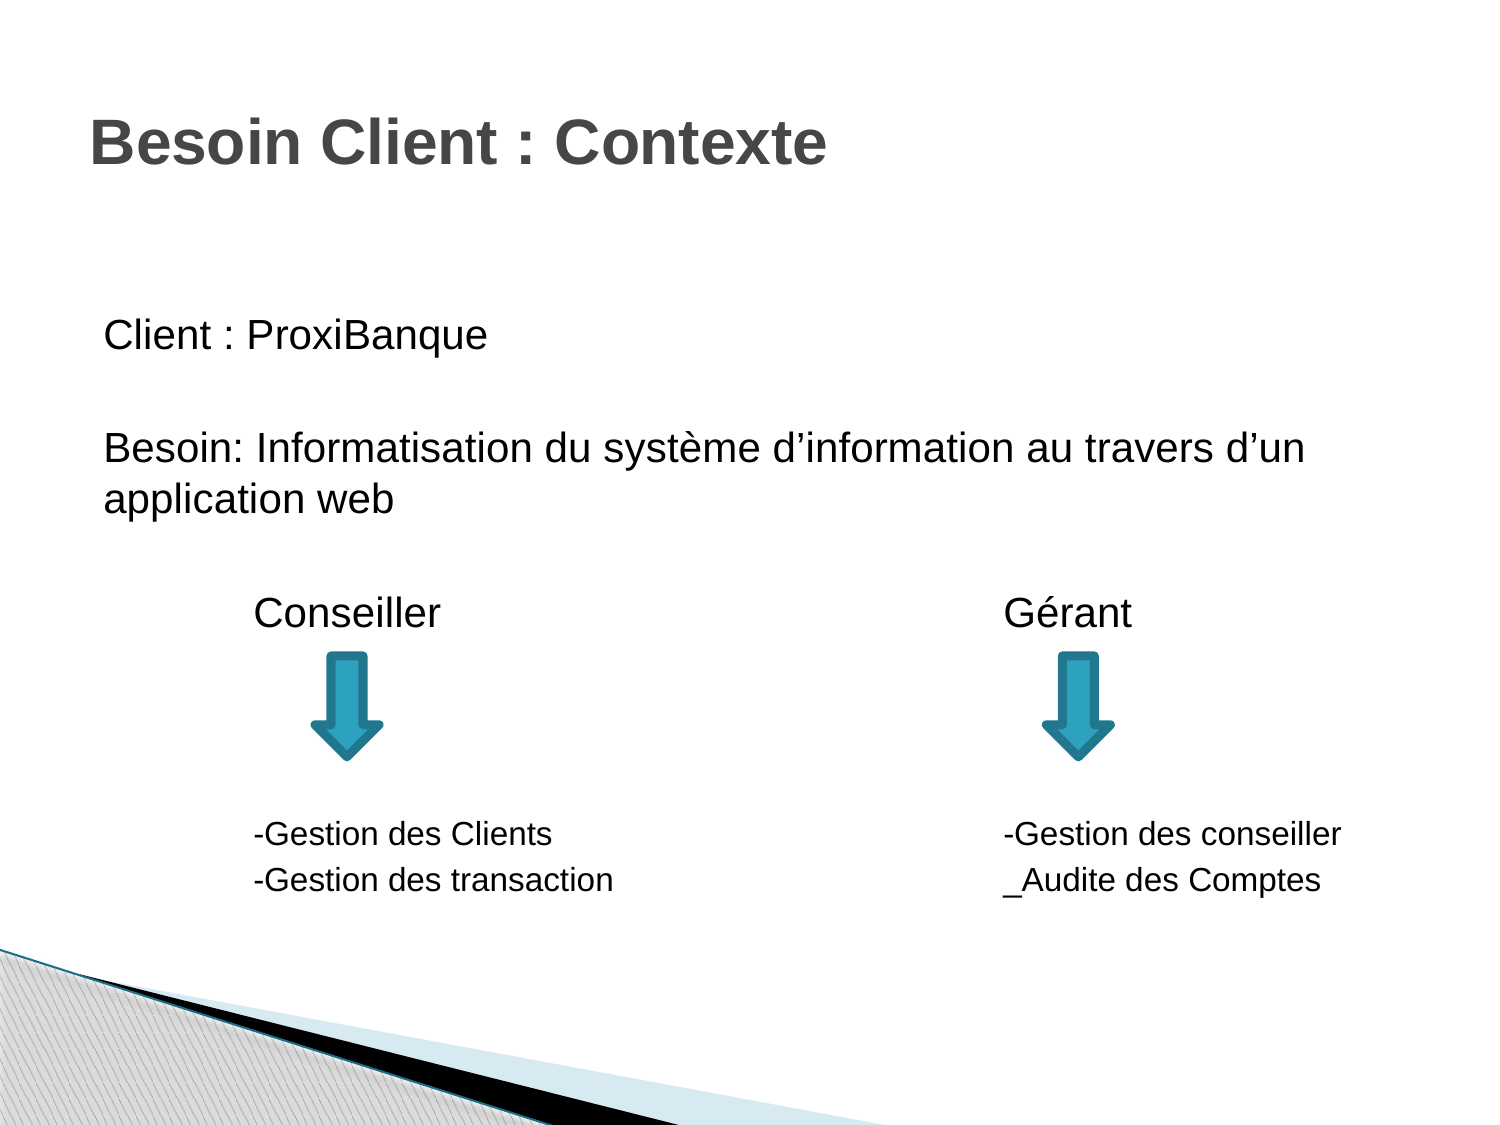

# Besoin Client : Contexte

Client : ProxiBanque

Besoin: Informatisation du système d’information au travers d’un application web

	Conseiller				Gérant

	-Gestion des Clients			-Gestion des conseiller
	-Gestion des transaction			_Audite des Comptes